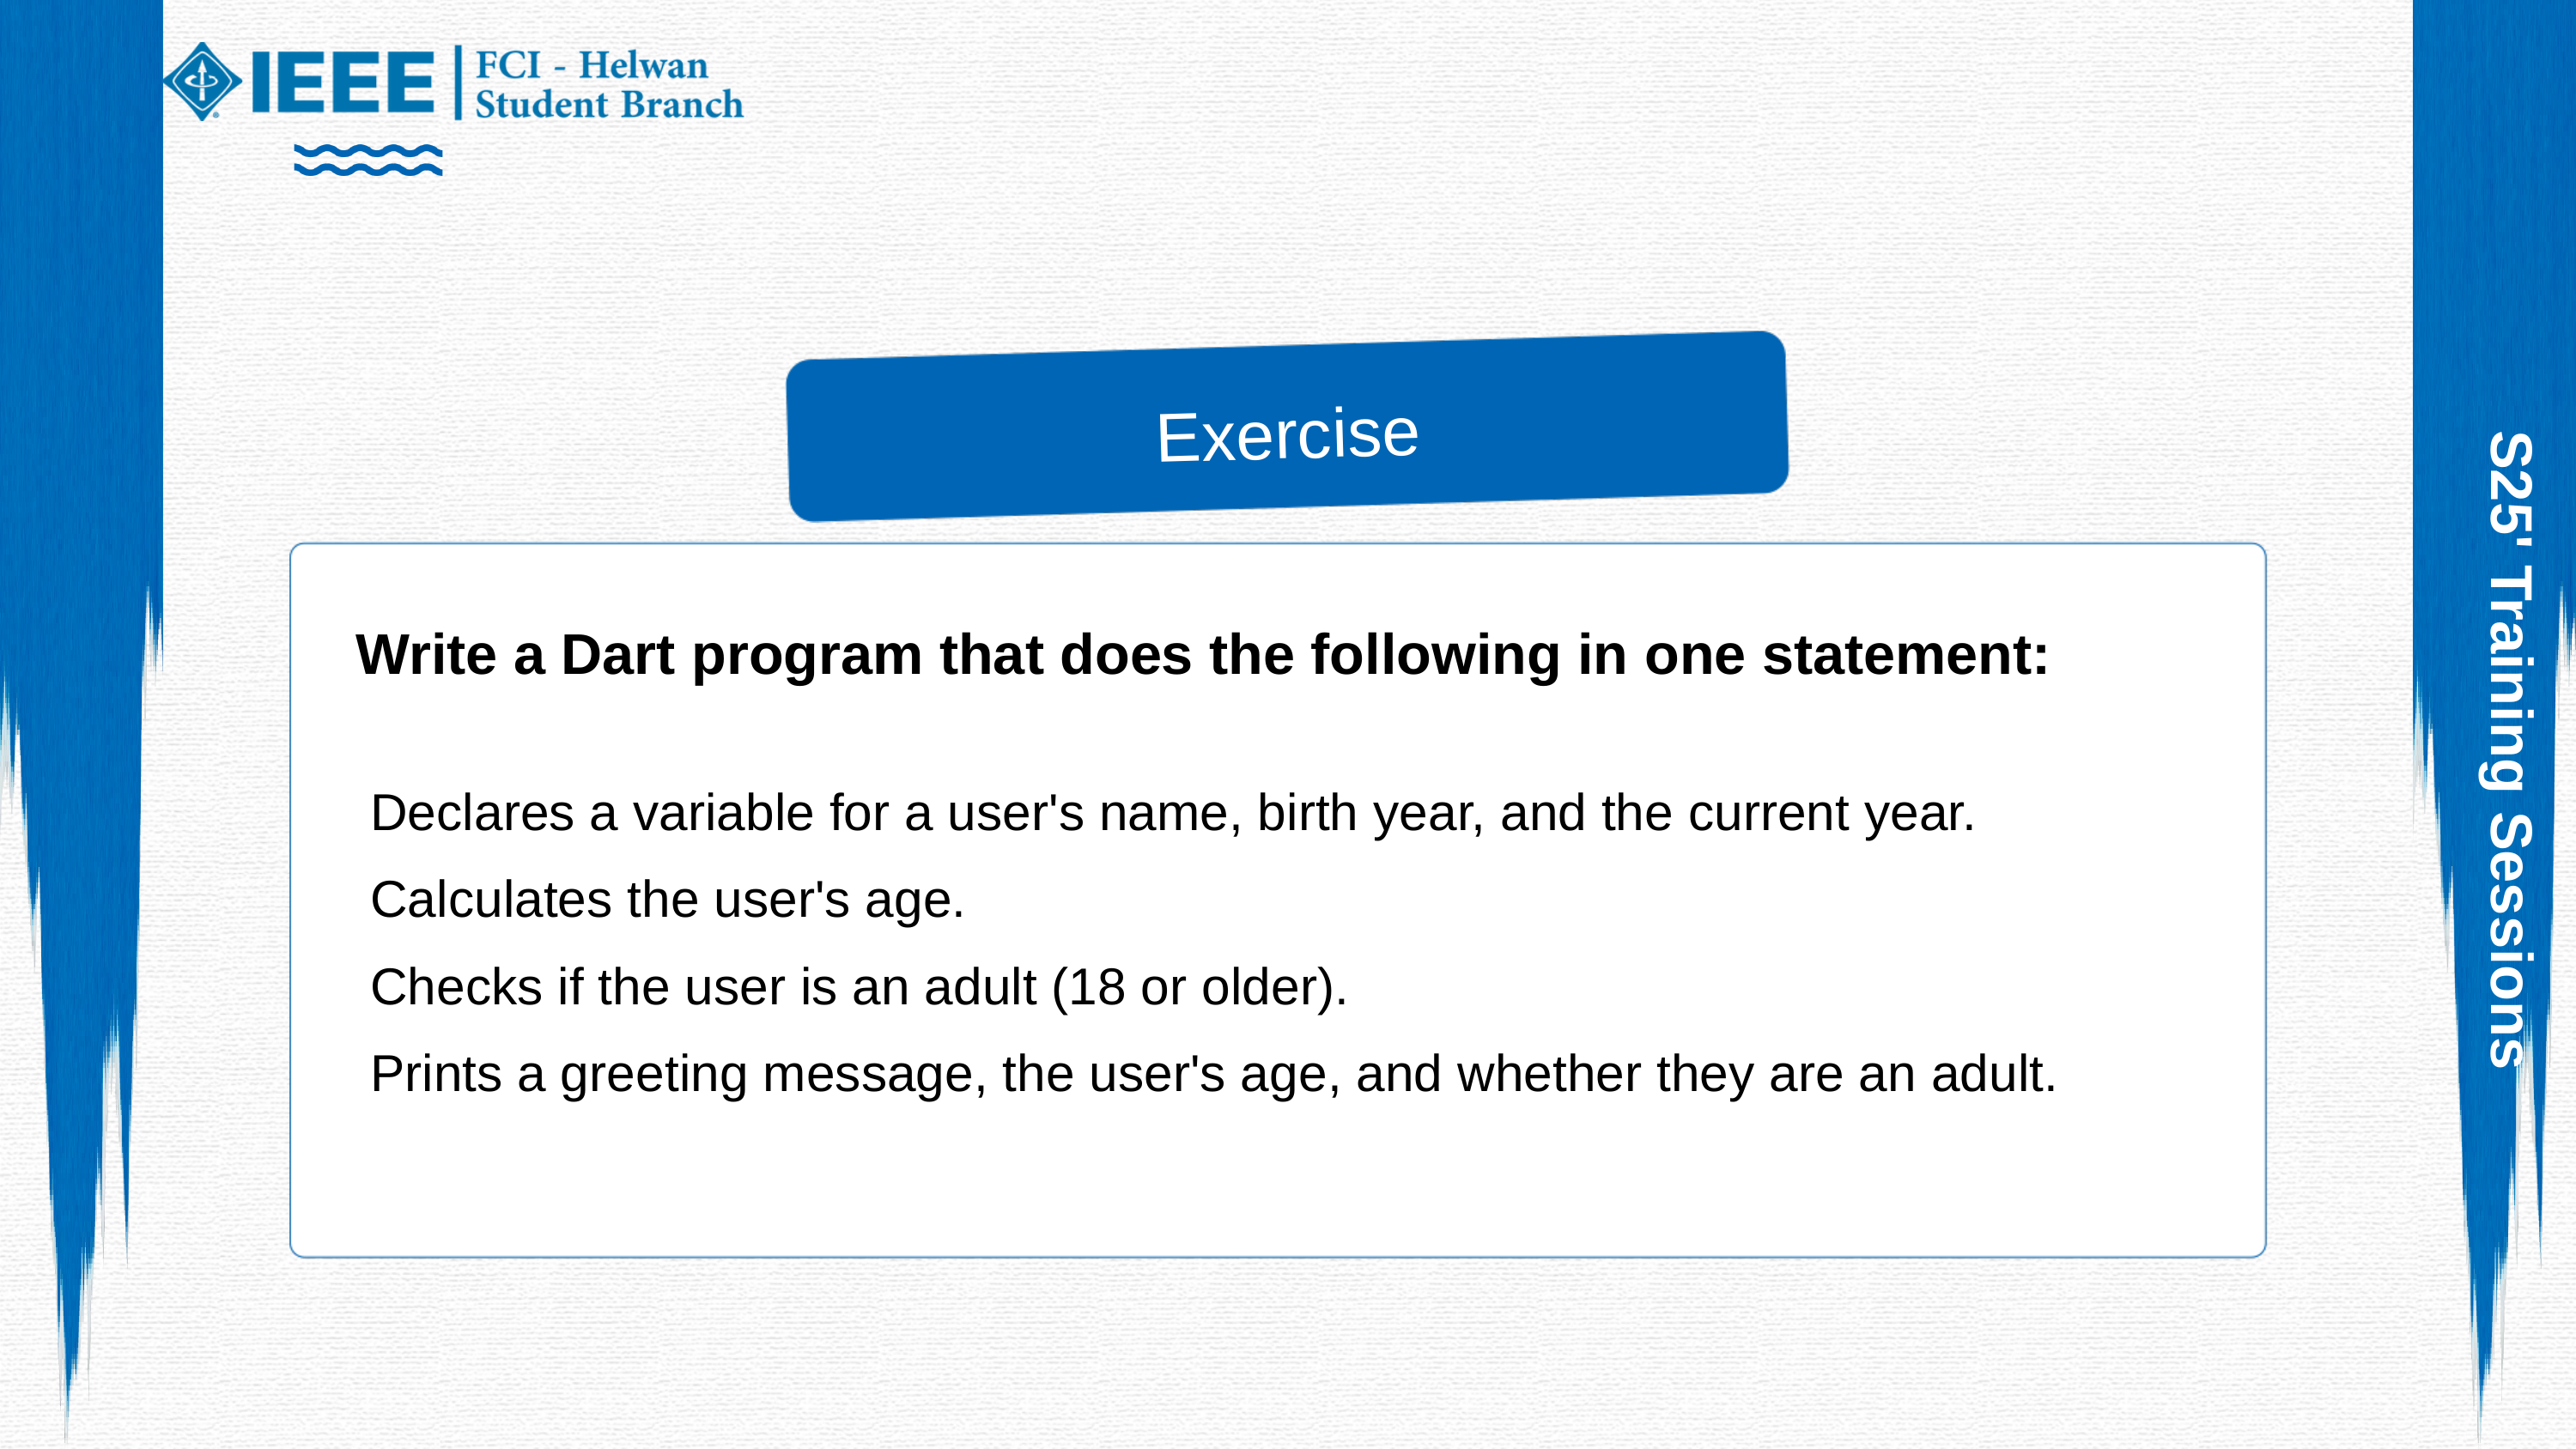

Exercise

Write a Dart program that does the following in one statement:

 Declares a variable for a user's name, birth year, and the current year.
 Calculates the user's age.
 Checks if the user is an adult (18 or older).
 Prints a greeting message, the user's age, and whether they are an adult.

S25' Training Sessions